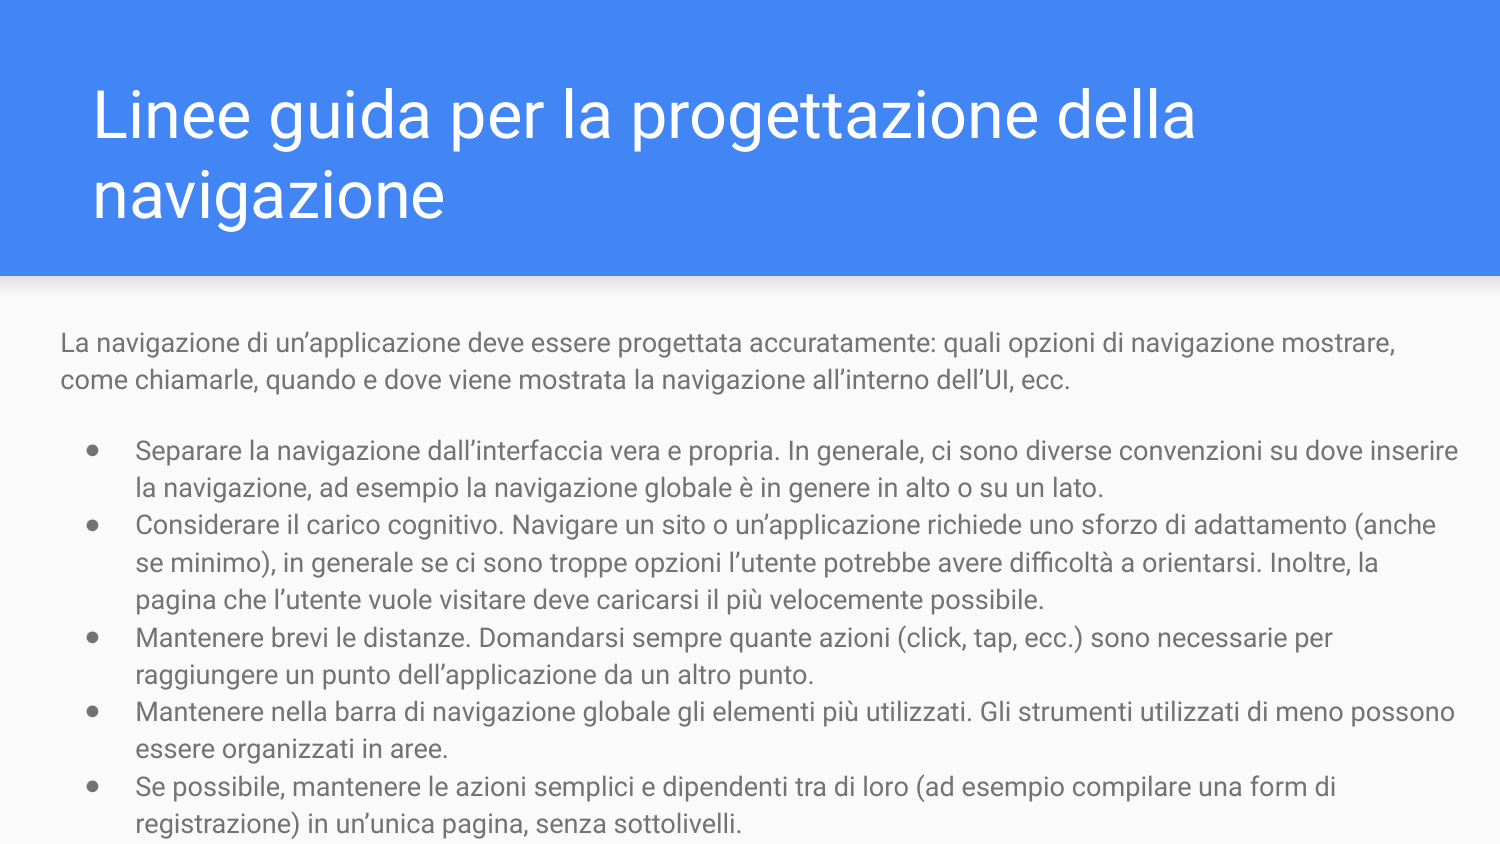

# Linee guida per la progettazione della navigazione
La navigazione di un’applicazione deve essere progettata accuratamente: quali opzioni di navigazione mostrare, come chiamarle, quando e dove viene mostrata la navigazione all’interno dell’UI, ecc.
Separare la navigazione dall’interfaccia vera e propria. In generale, ci sono diverse convenzioni su dove inserire la navigazione, ad esempio la navigazione globale è in genere in alto o su un lato.
Considerare il carico cognitivo. Navigare un sito o un’applicazione richiede uno sforzo di adattamento (anche se minimo), in generale se ci sono troppe opzioni l’utente potrebbe avere difficoltà a orientarsi. Inoltre, la pagina che l’utente vuole visitare deve caricarsi il più velocemente possibile.
Mantenere brevi le distanze. Domandarsi sempre quante azioni (click, tap, ecc.) sono necessarie per raggiungere un punto dell’applicazione da un altro punto.
Mantenere nella barra di navigazione globale gli elementi più utilizzati. Gli strumenti utilizzati di meno possono essere organizzati in aree.
Se possibile, mantenere le azioni semplici e dipendenti tra di loro (ad esempio compilare una form di registrazione) in un’unica pagina, senza sottolivelli.